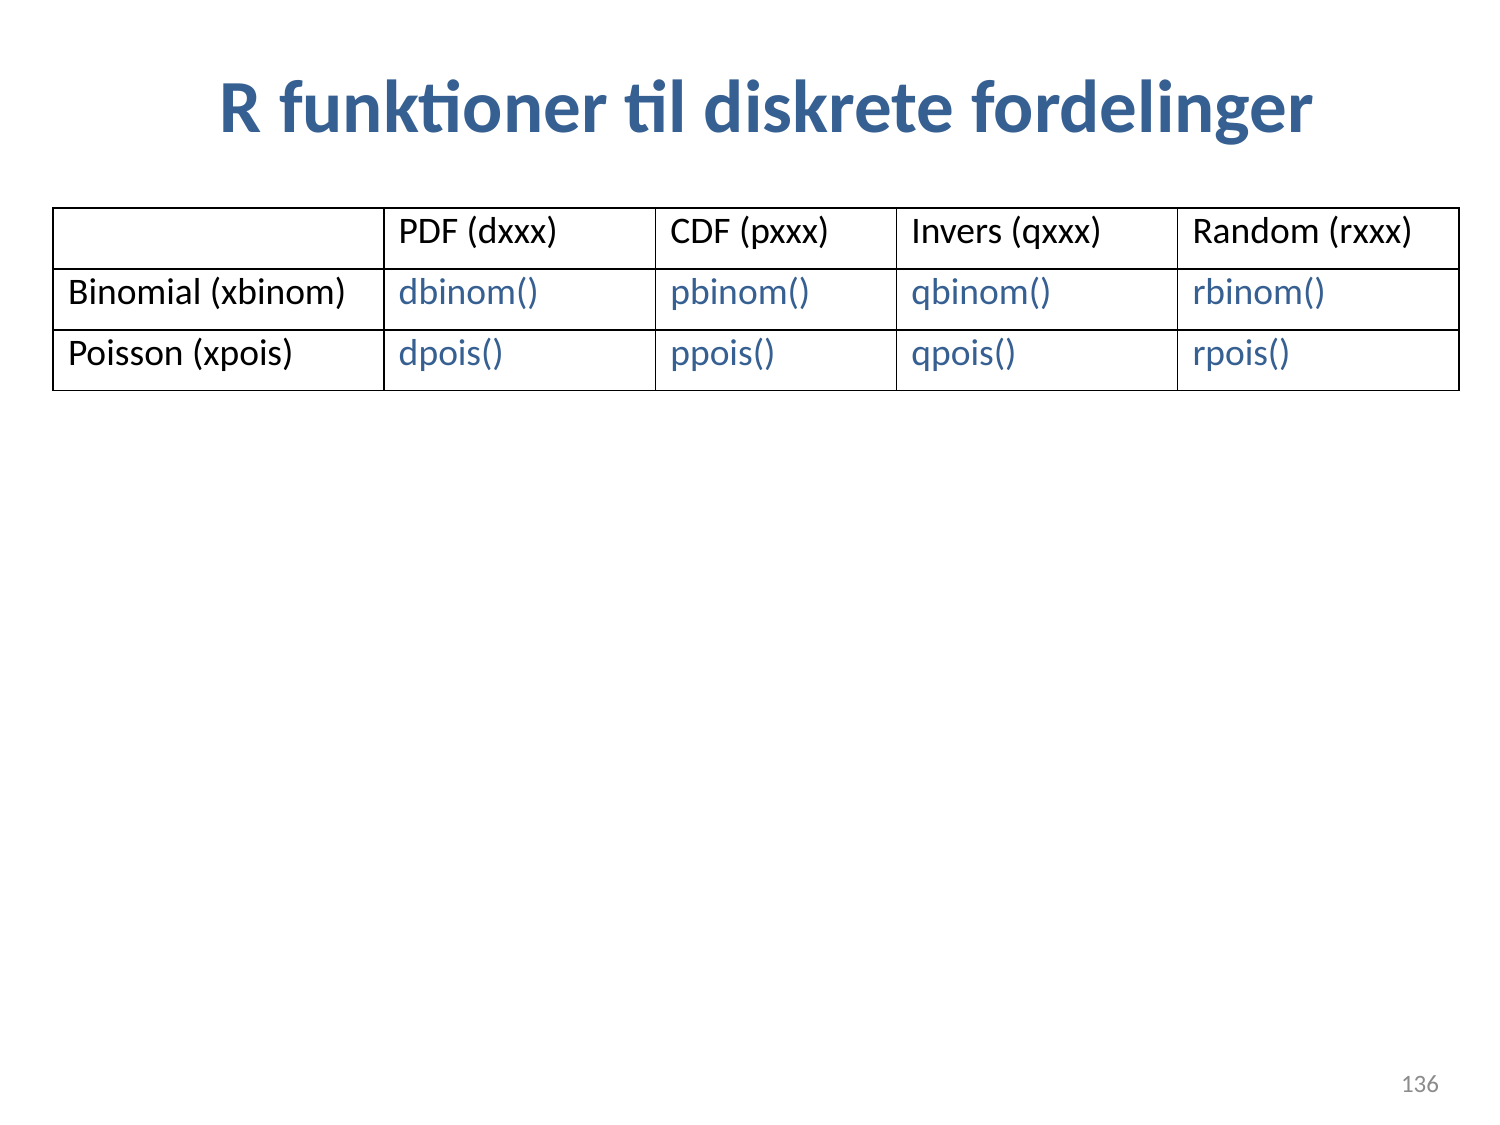

# R funktioner til diskrete fordelinger
|  | PDF (dxxx) | CDF (pxxx) | Invers (qxxx) | Random (rxxx) |
| --- | --- | --- | --- | --- |
| Binomial (xbinom) | dbinom() | pbinom() | qbinom() | rbinom() |
| Poisson (xpois) | dpois() | ppois() | qpois() | rpois() |
136